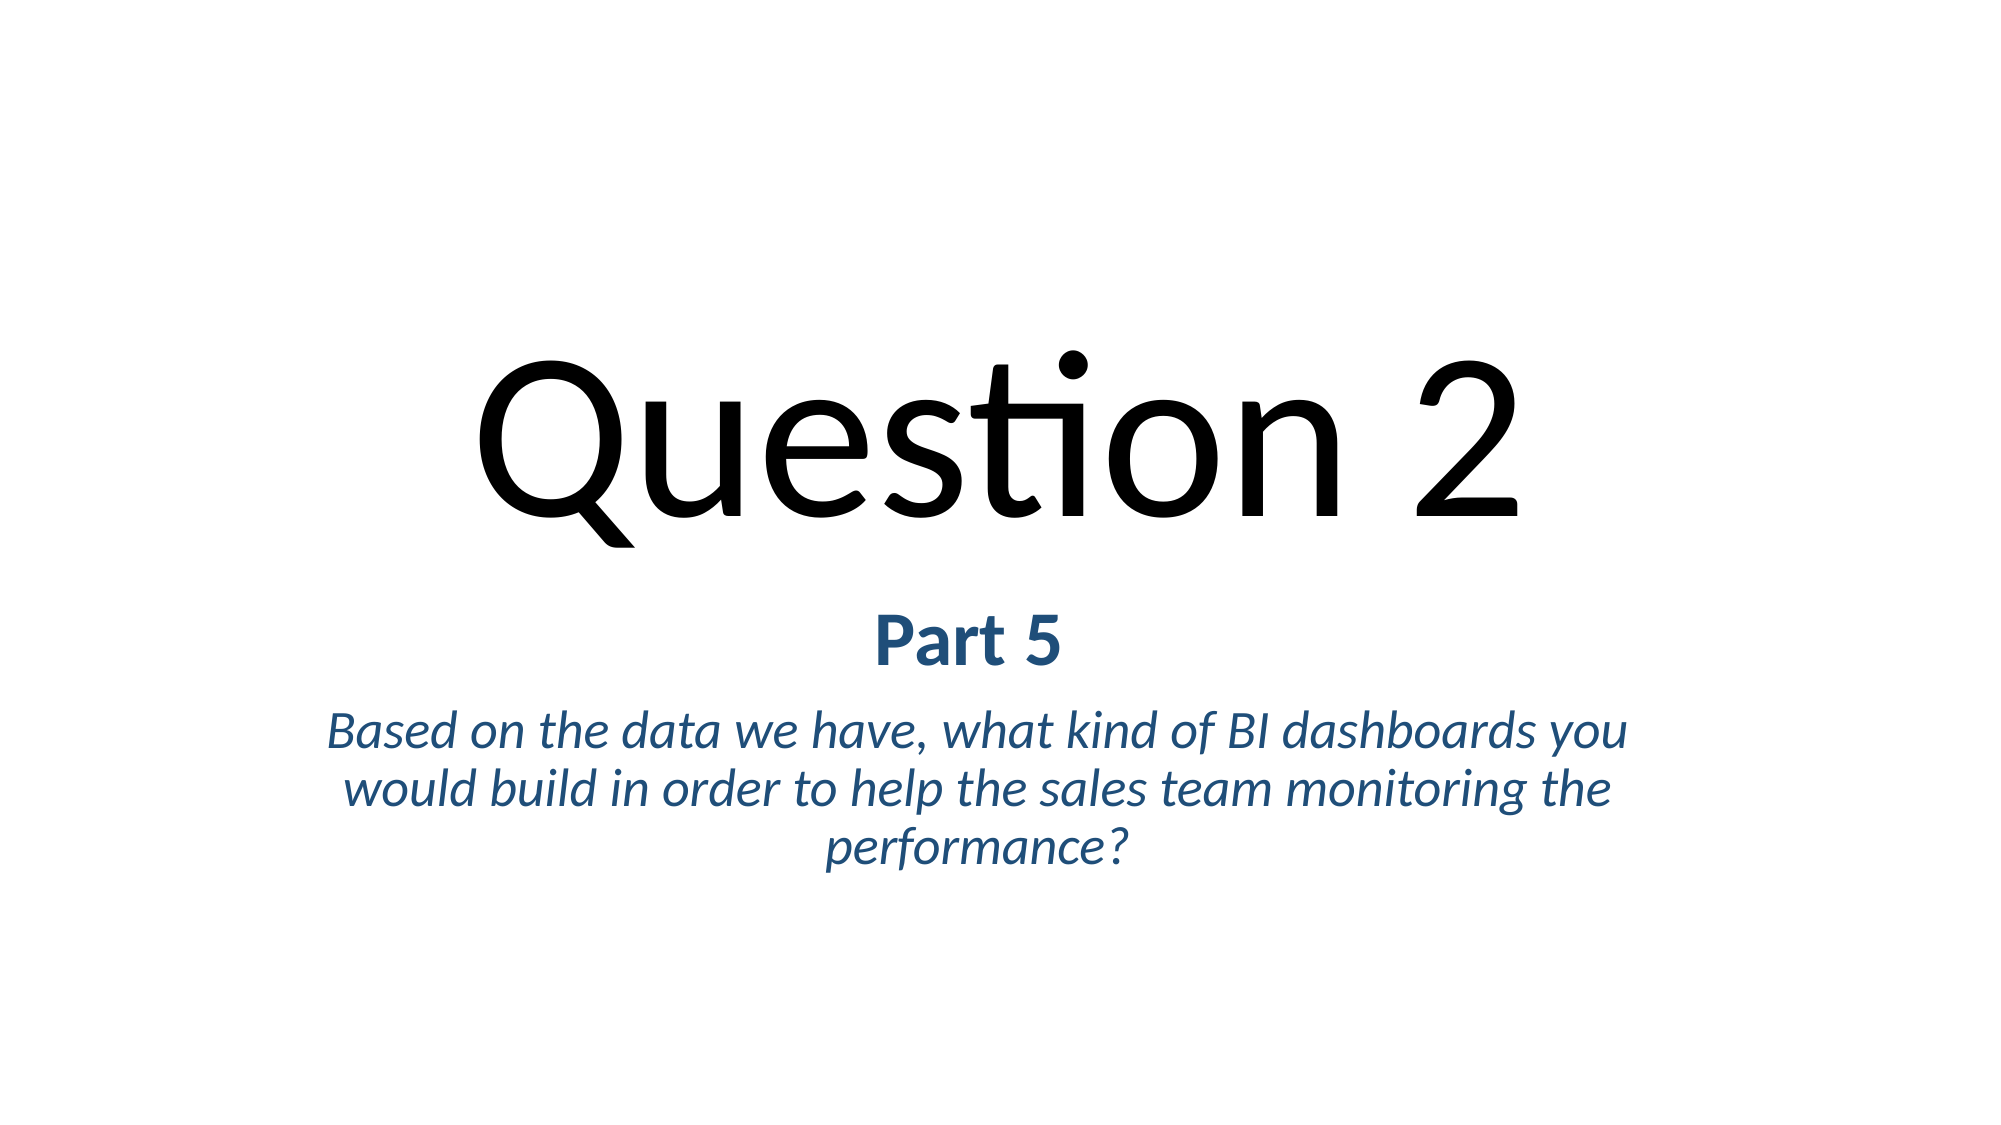

# Question 2
Part 5
Based on the data we have, what kind of BI dashboards you would build in order to help the sales team monitoring the performance?